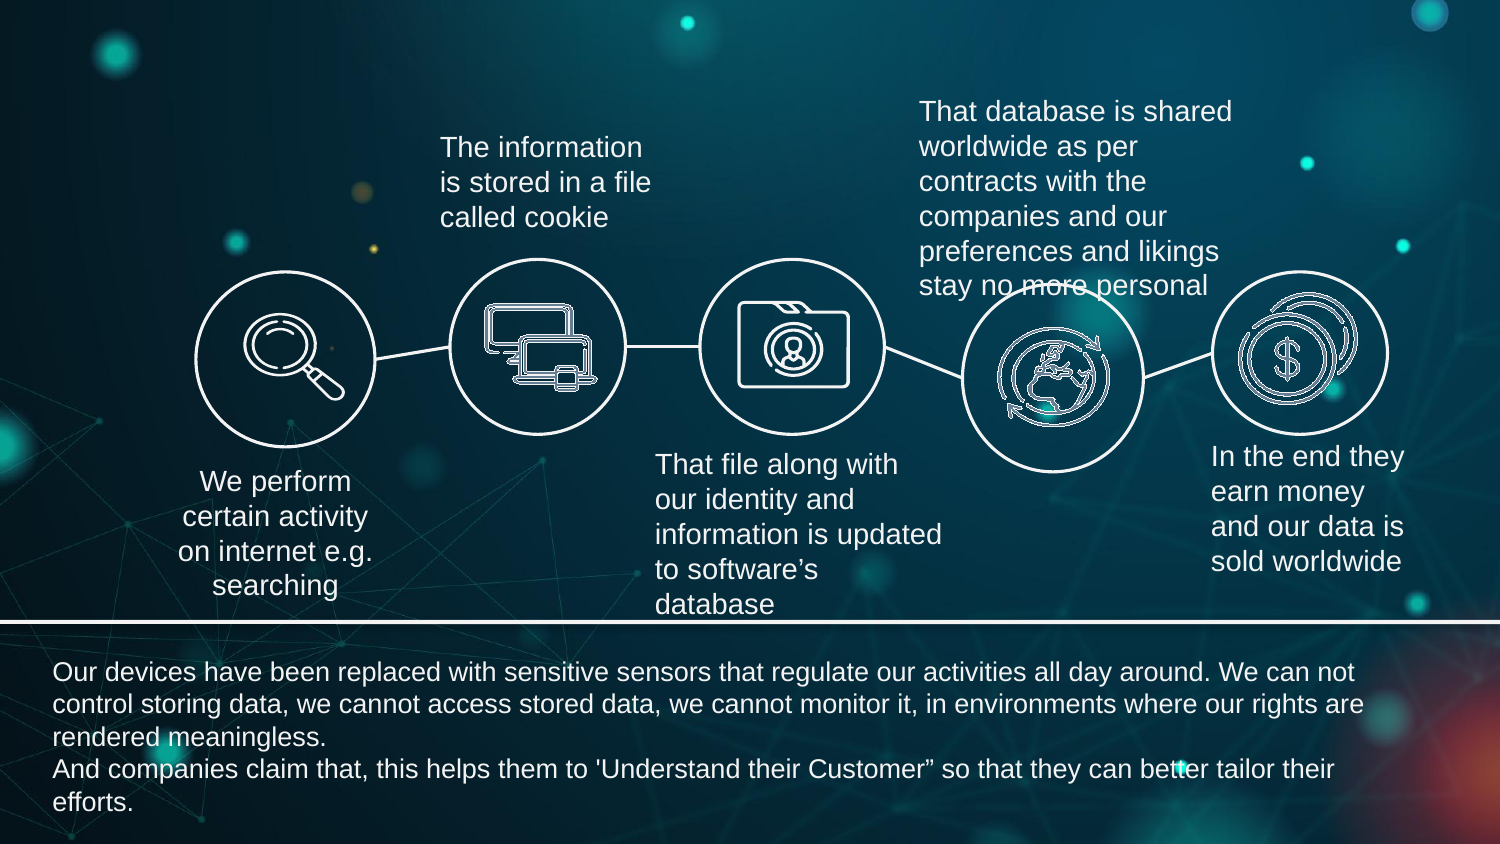

That database is shared worldwide as per contracts with the companies and our preferences and likings stay no more personal
The information is stored in a file called cookie

In the end they earn money and our data is sold worldwide
That file along with our identity and information is updated to software’s database
We perform certain activity on internet e.g. searching
Our devices have been replaced with sensitive sensors that regulate our activities all day around. We can not control storing data, we cannot access stored data, we cannot monitor it, in environments where our rights are rendered meaningless.
And companies claim that, this helps them to 'Understand their Customer” so that they can better tailor their efforts.